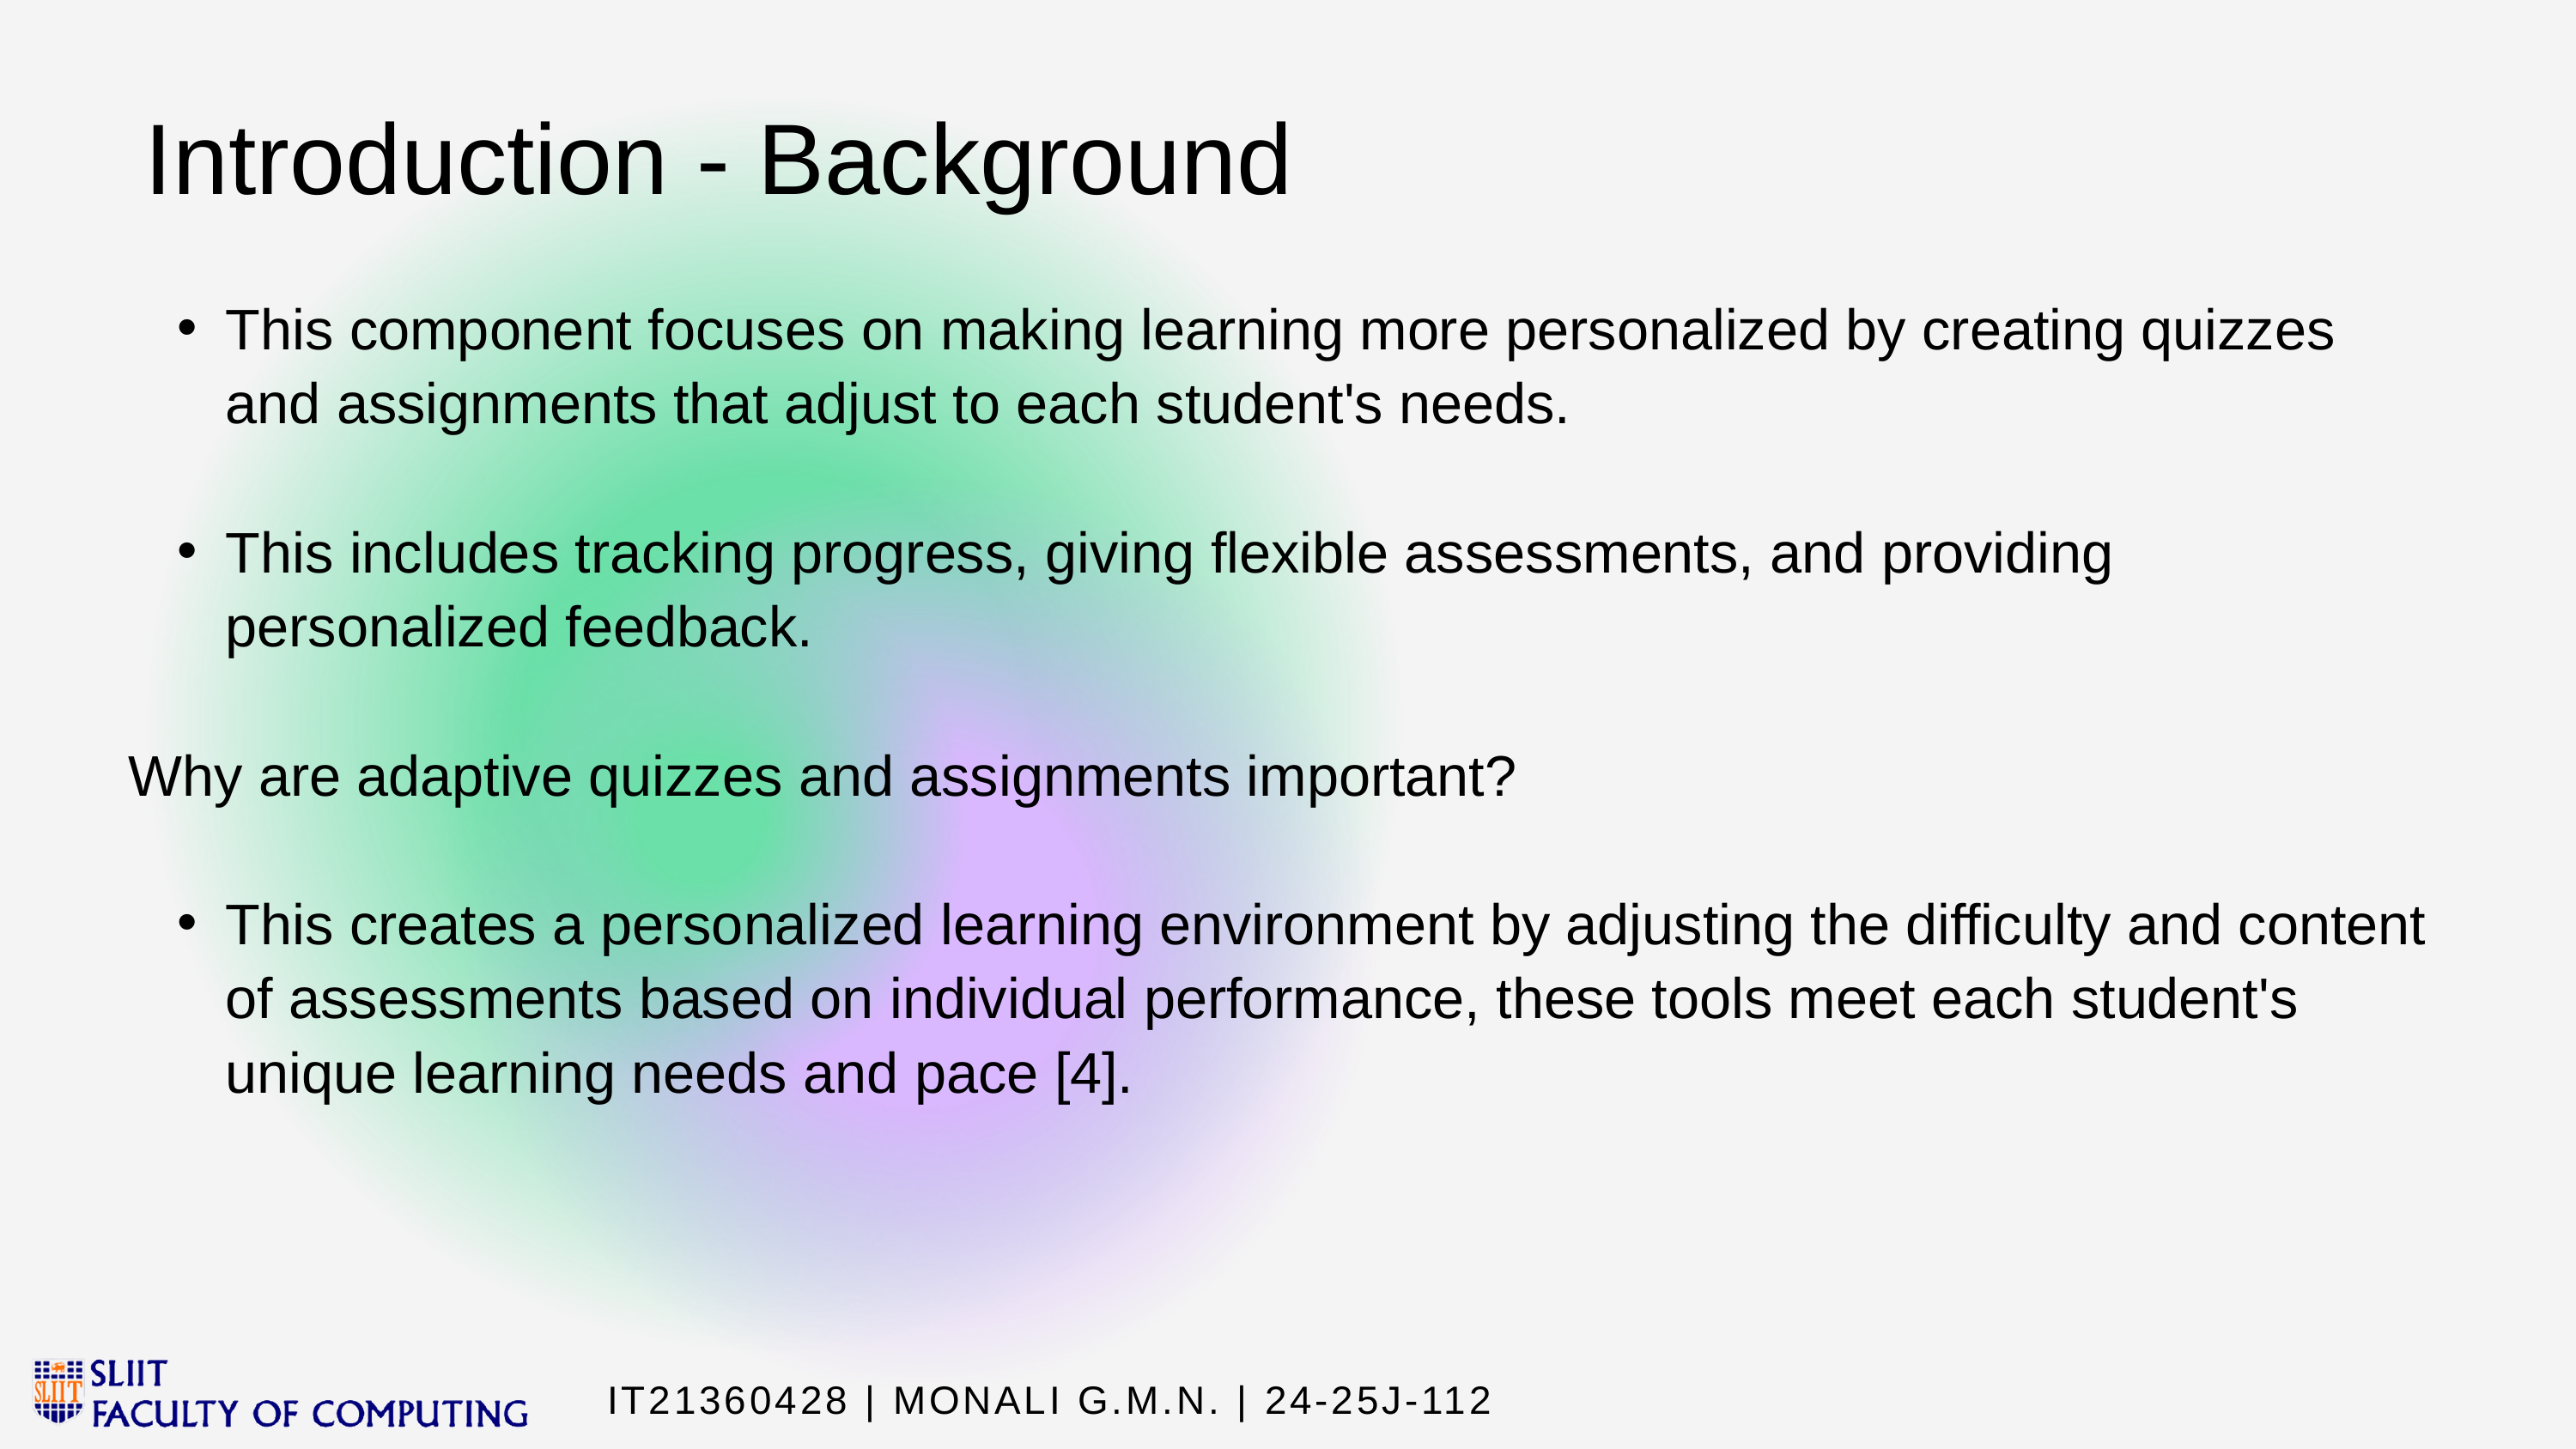

Introduction - Background
This component focuses on making learning more personalized by creating quizzes and assignments that adjust to each student's needs.

This includes tracking progress, giving flexible assessments, and providing personalized feedback.

Why are adaptive quizzes and assignments important?

This creates a personalized learning environment by adjusting the difficulty and content of assessments based on individual performance, these tools meet each student's unique learning needs and pace [4].

IT21360428 | MONALI G.M.N. | 24-25J-112